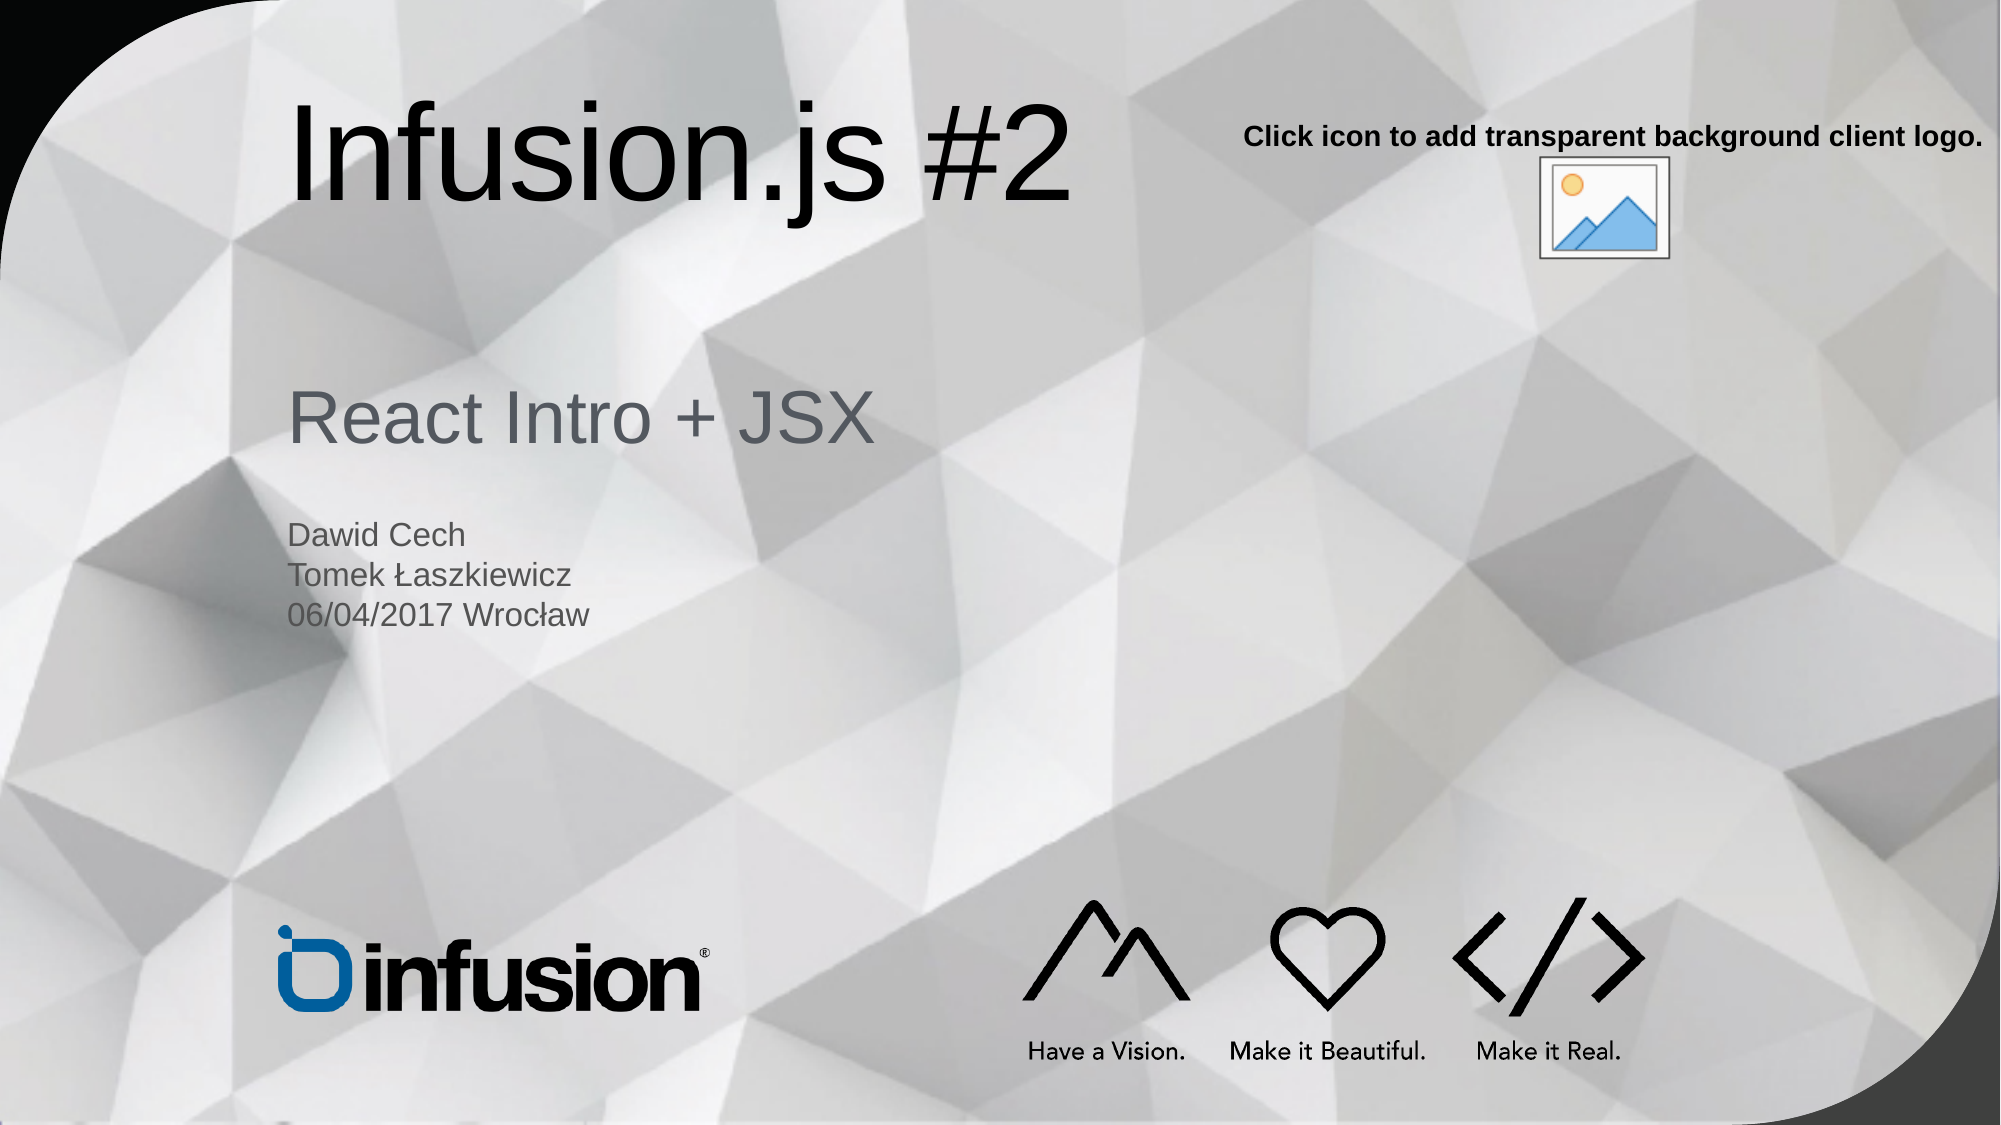

Infusion.js #2

React Intro + JSX
Dawid Cech
Tomek Łaszkiewicz
06/04/2017 Wrocław